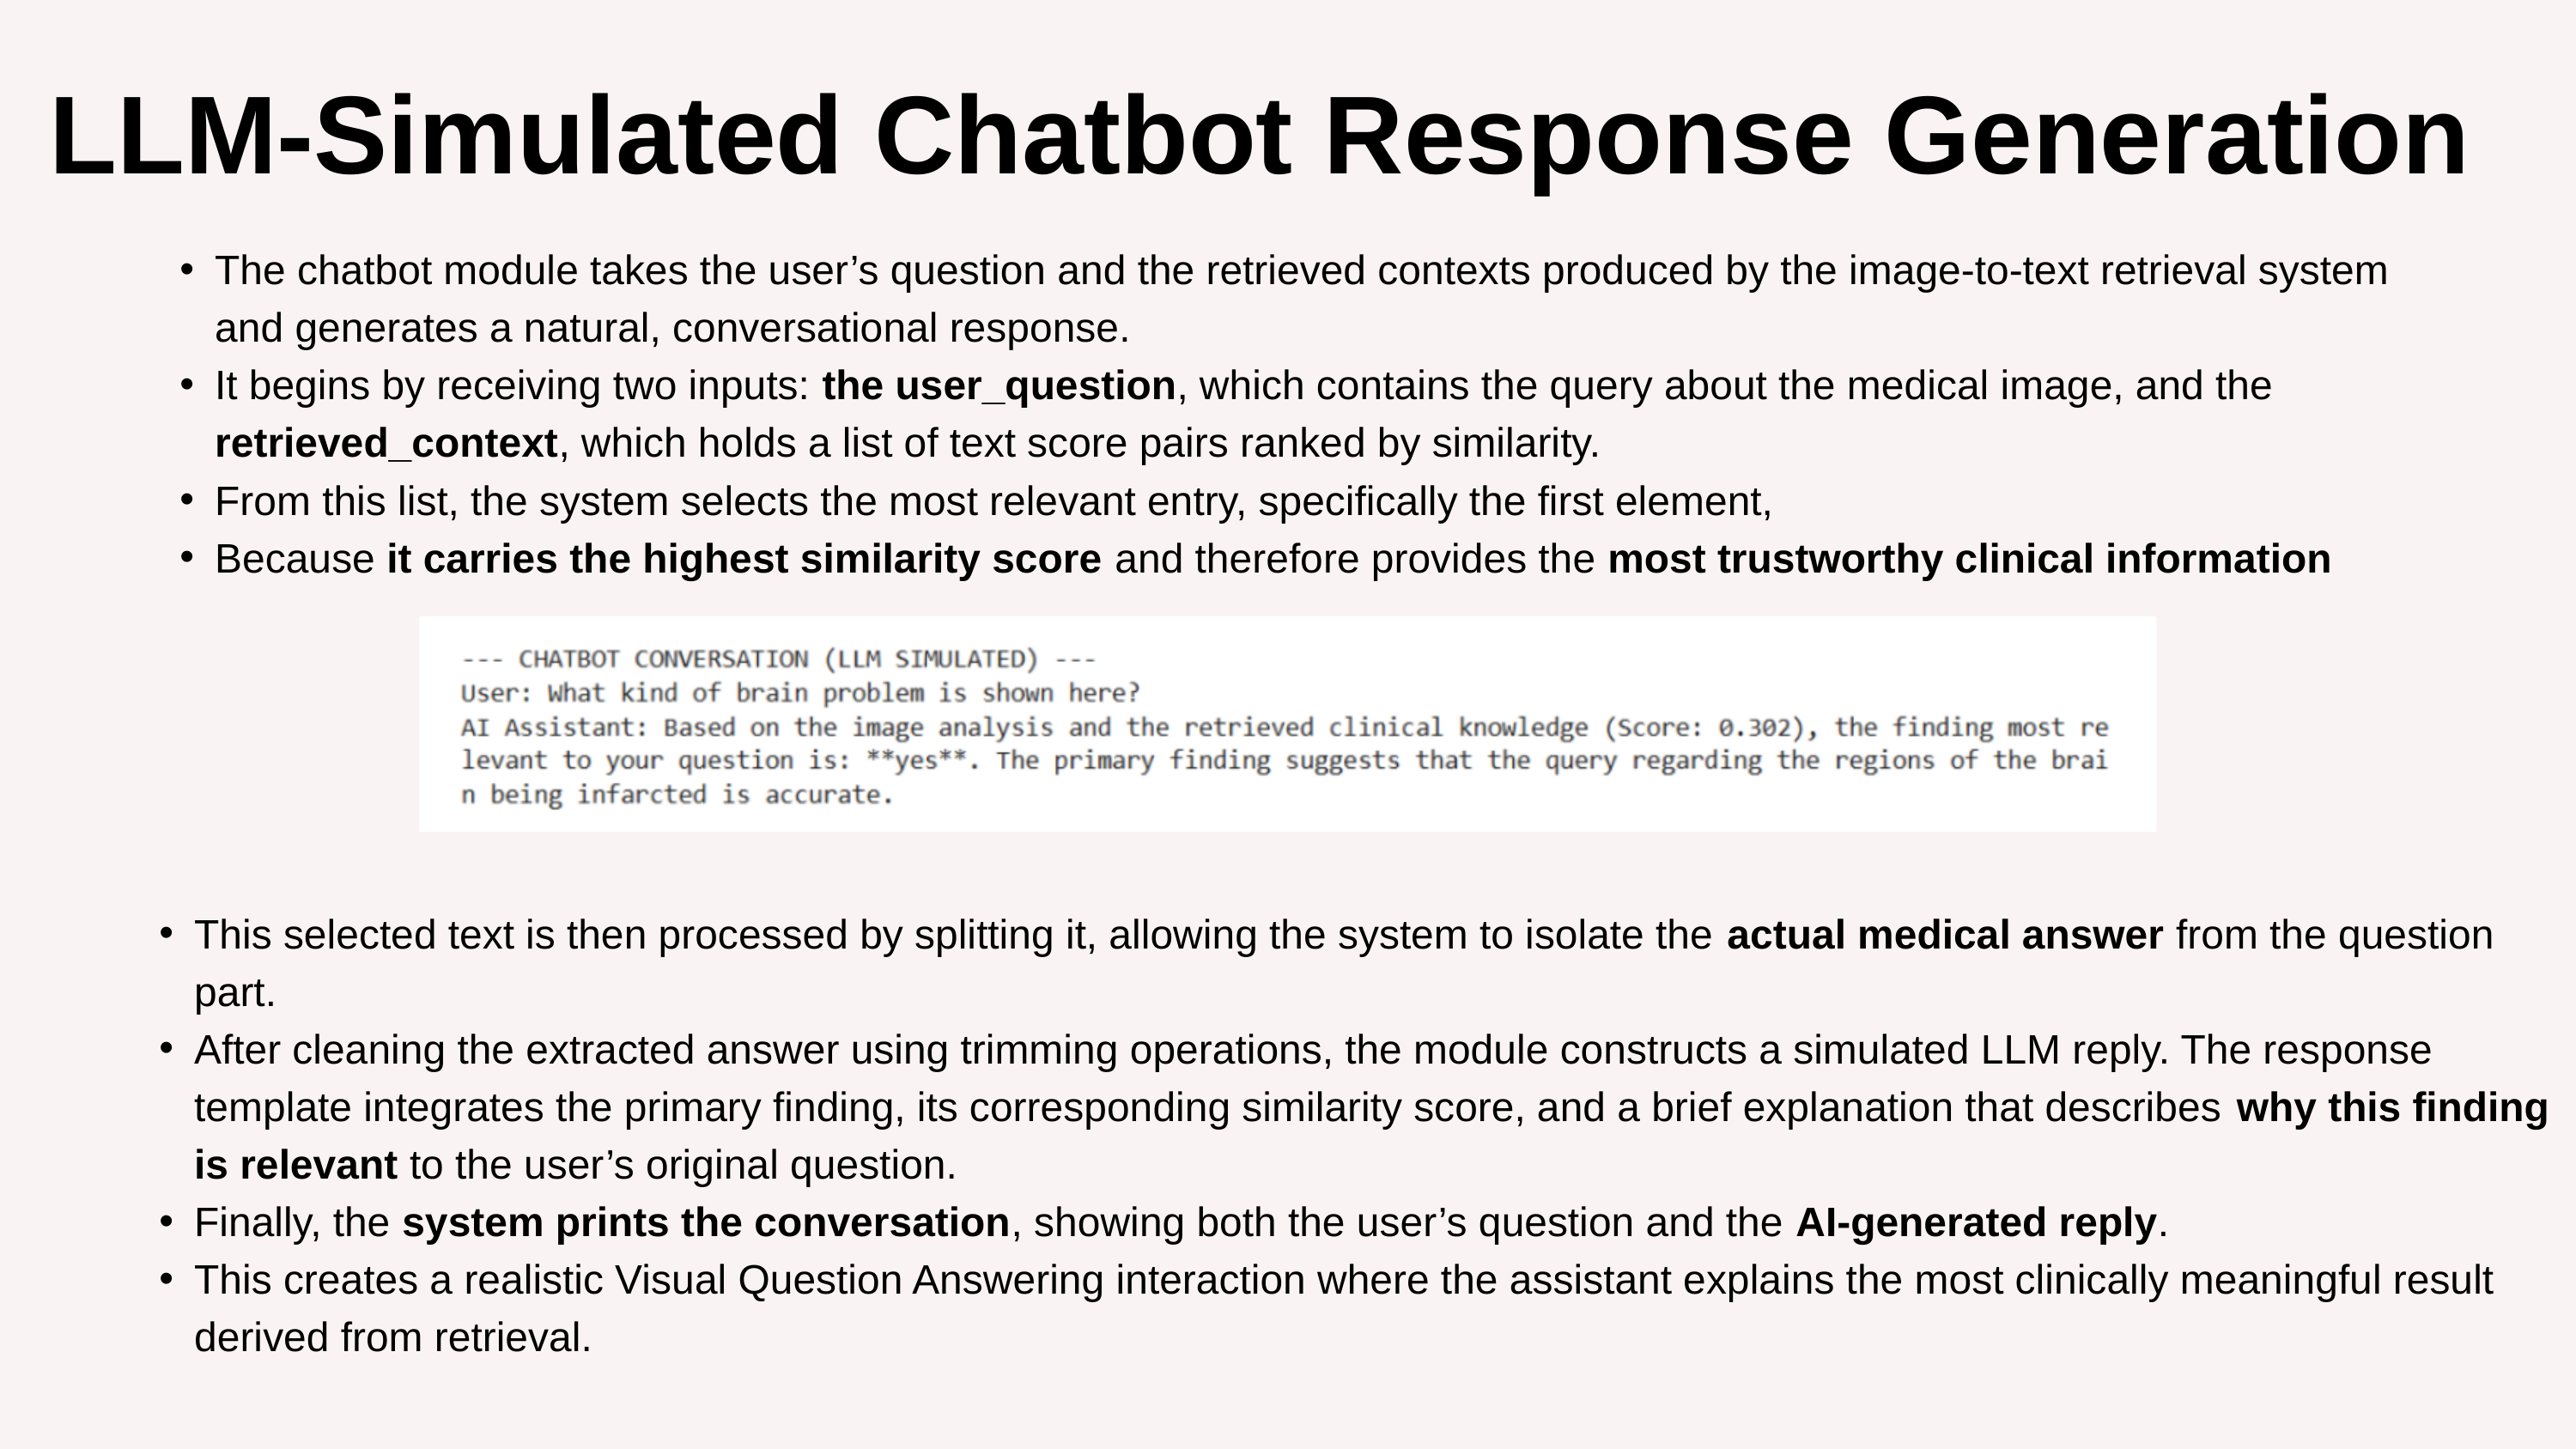

LLM-Simulated Chatbot Response Generation
The chatbot module takes the user’s question and the retrieved contexts produced by the image-to-text retrieval system and generates a natural, conversational response.
It begins by receiving two inputs: the user_question, which contains the query about the medical image, and the retrieved_context, which holds a list of text score pairs ranked by similarity.
From this list, the system selects the most relevant entry, specifically the first element,
Because it carries the highest similarity score and therefore provides the most trustworthy clinical information

This selected text is then processed by splitting it, allowing the system to isolate the actual medical answer from the question part.
After cleaning the extracted answer using trimming operations, the module constructs a simulated LLM reply. The response template integrates the primary finding, its corresponding similarity score, and a brief explanation that describes why this finding is relevant to the user’s original question.
Finally, the system prints the conversation, showing both the user’s question and the AI-generated reply.
This creates a realistic Visual Question Answering interaction where the assistant explains the most clinically meaningful result derived from retrieval.